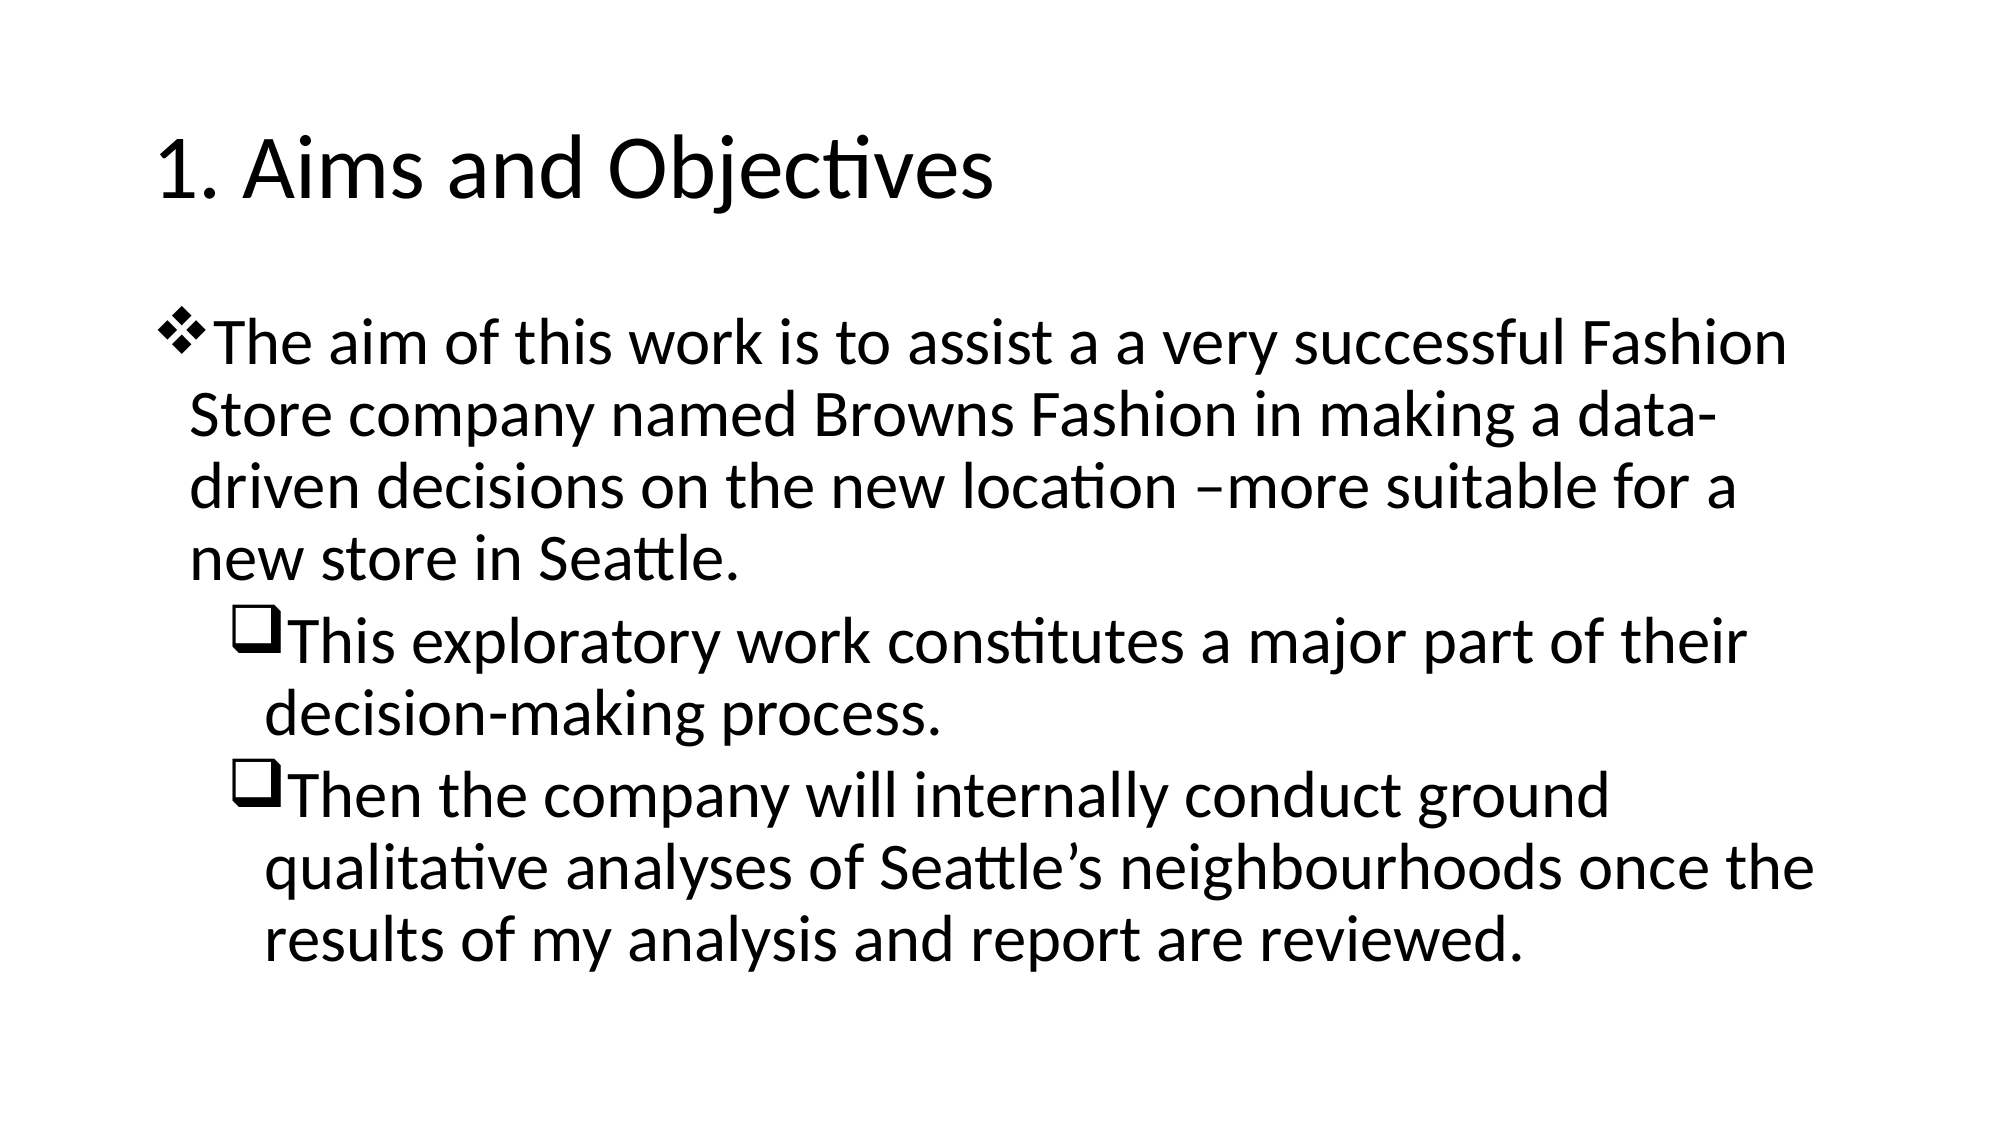

# 1. Aims and Objectives
The aim of this work is to assist a a very successful Fashion Store company named Browns Fashion in making a data-driven decisions on the new location –more suitable for a new store in Seattle.
This exploratory work constitutes a major part of their decision-making process.
Then the company will internally conduct ground qualitative analyses of Seattle’s neighbourhoods once the results of my analysis and report are reviewed.